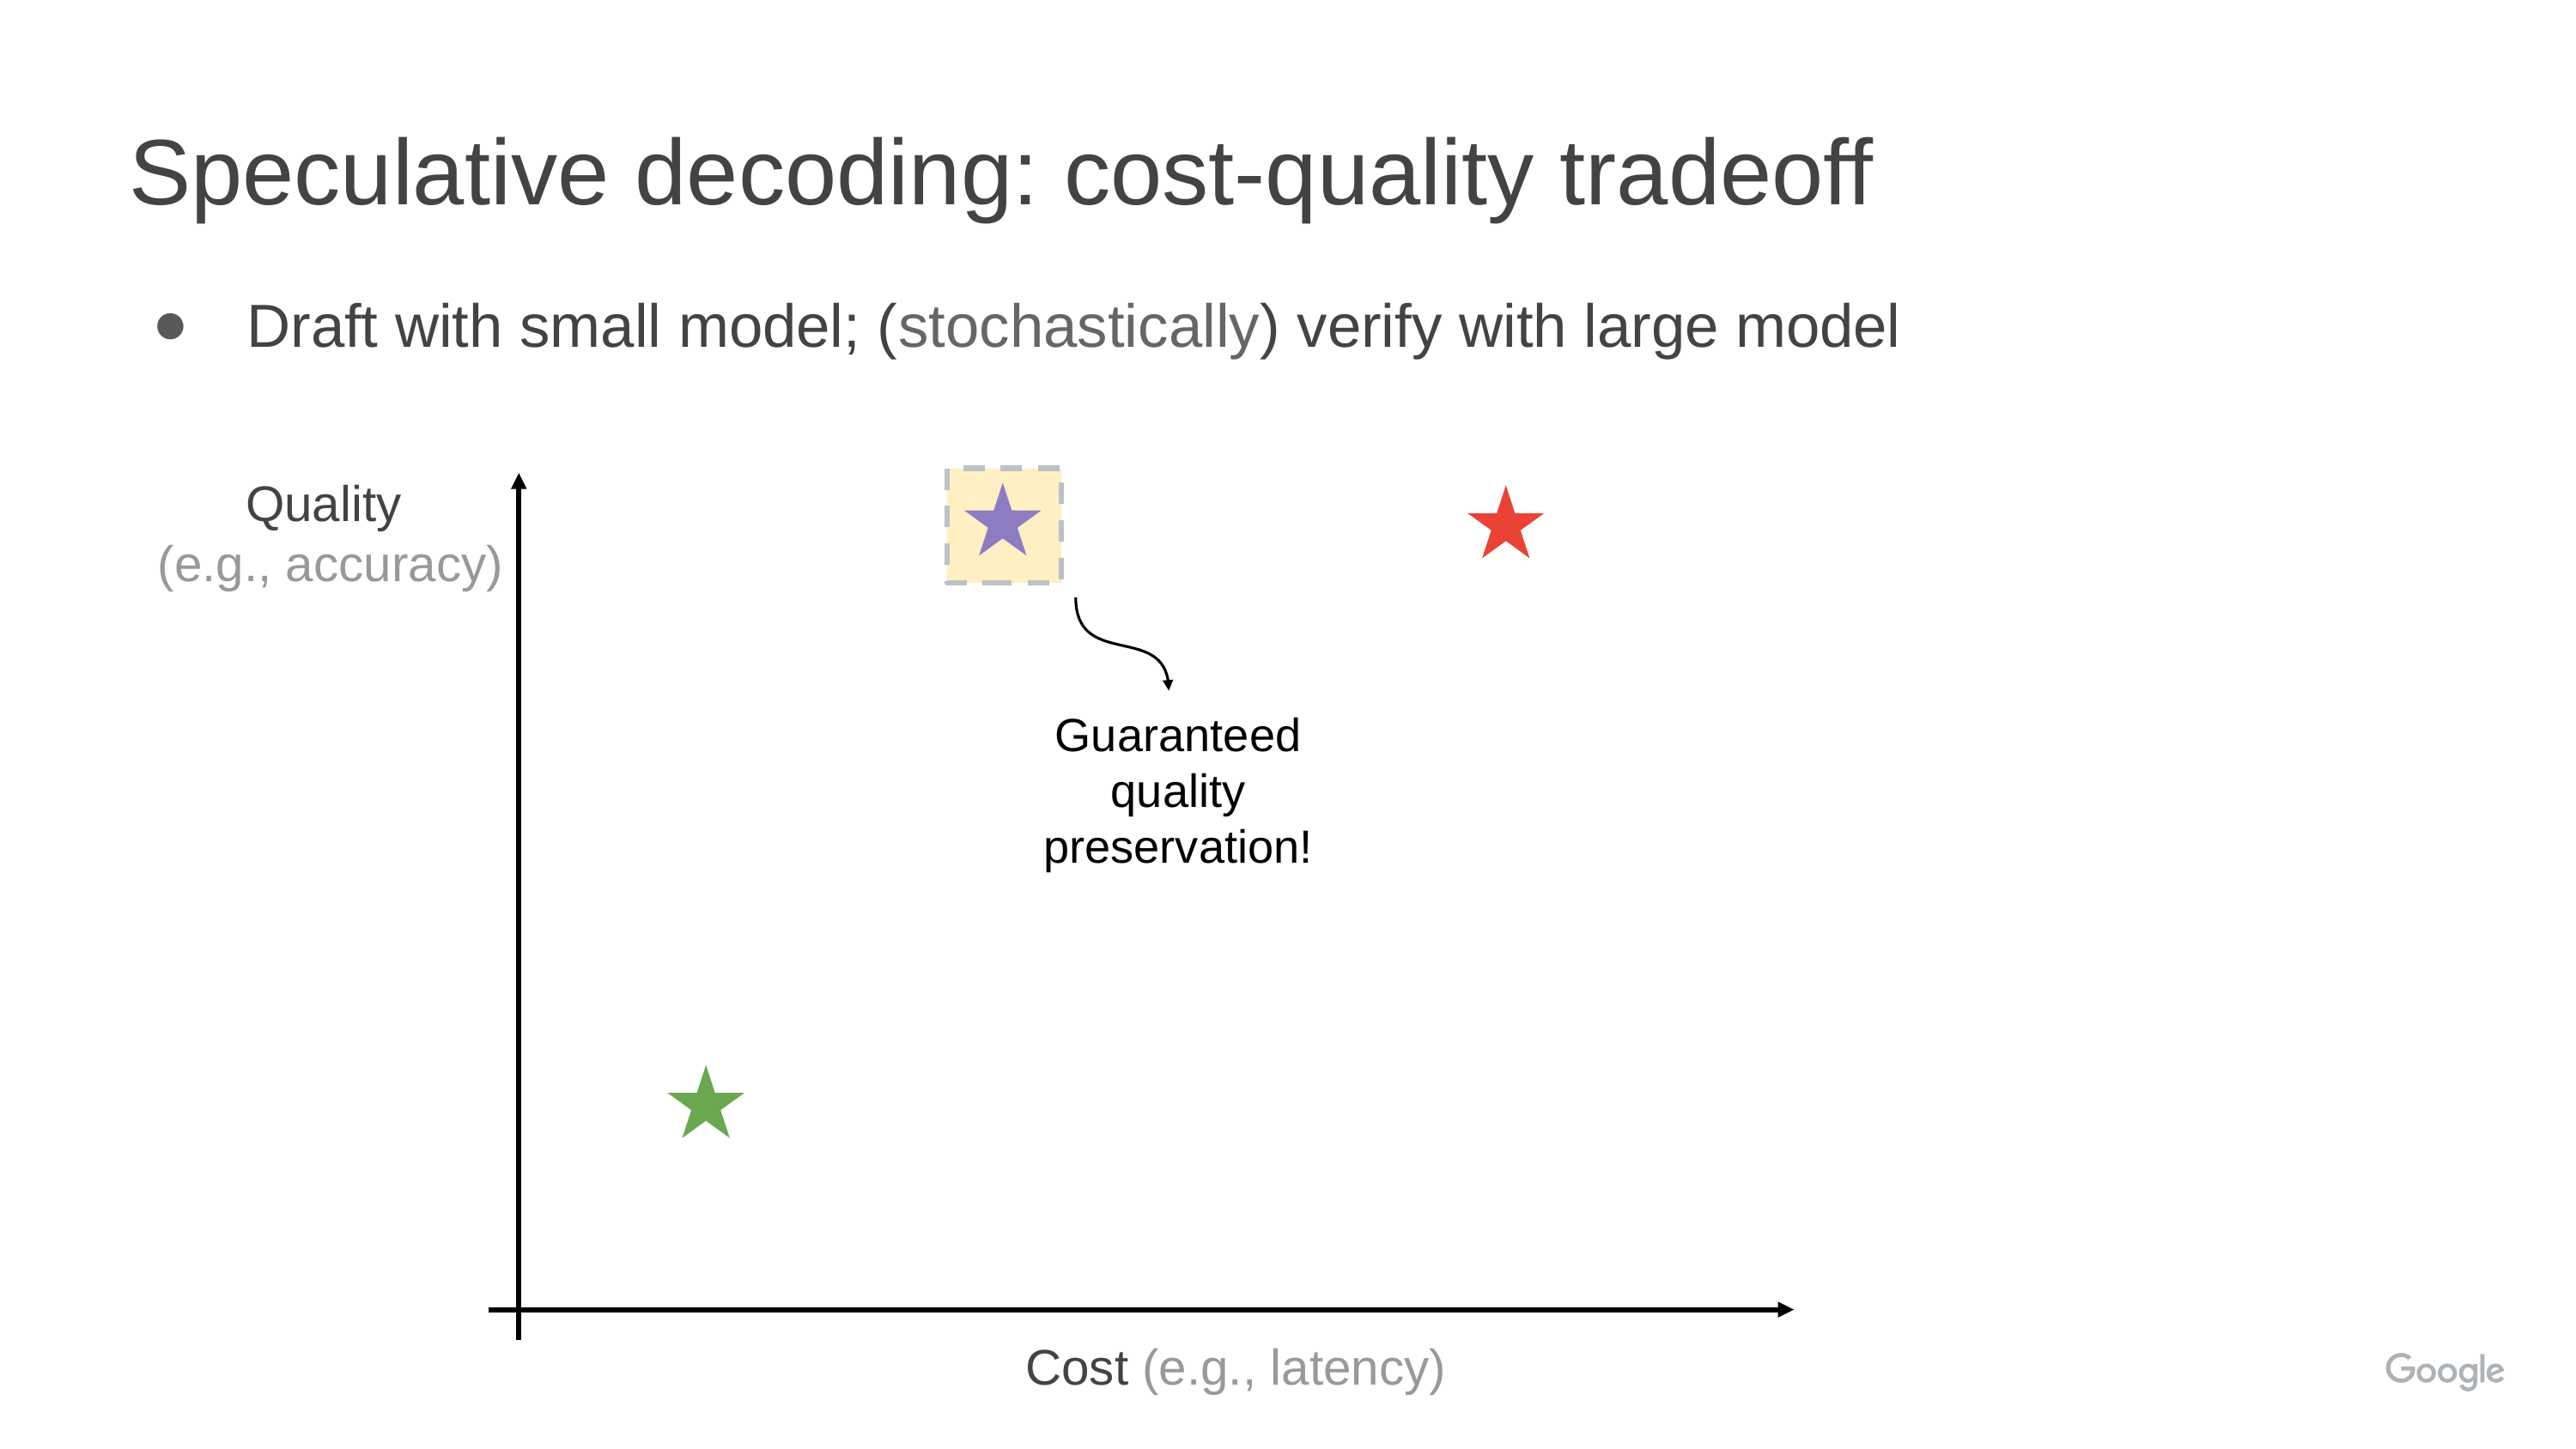

Speculative decoding: cost-quality tradeoff
Draft with small model; (stochastically) verify with large model
Quality
 (e.g., accuracy)

Guaranteed quality preservation!

Cost (e.g., latency)